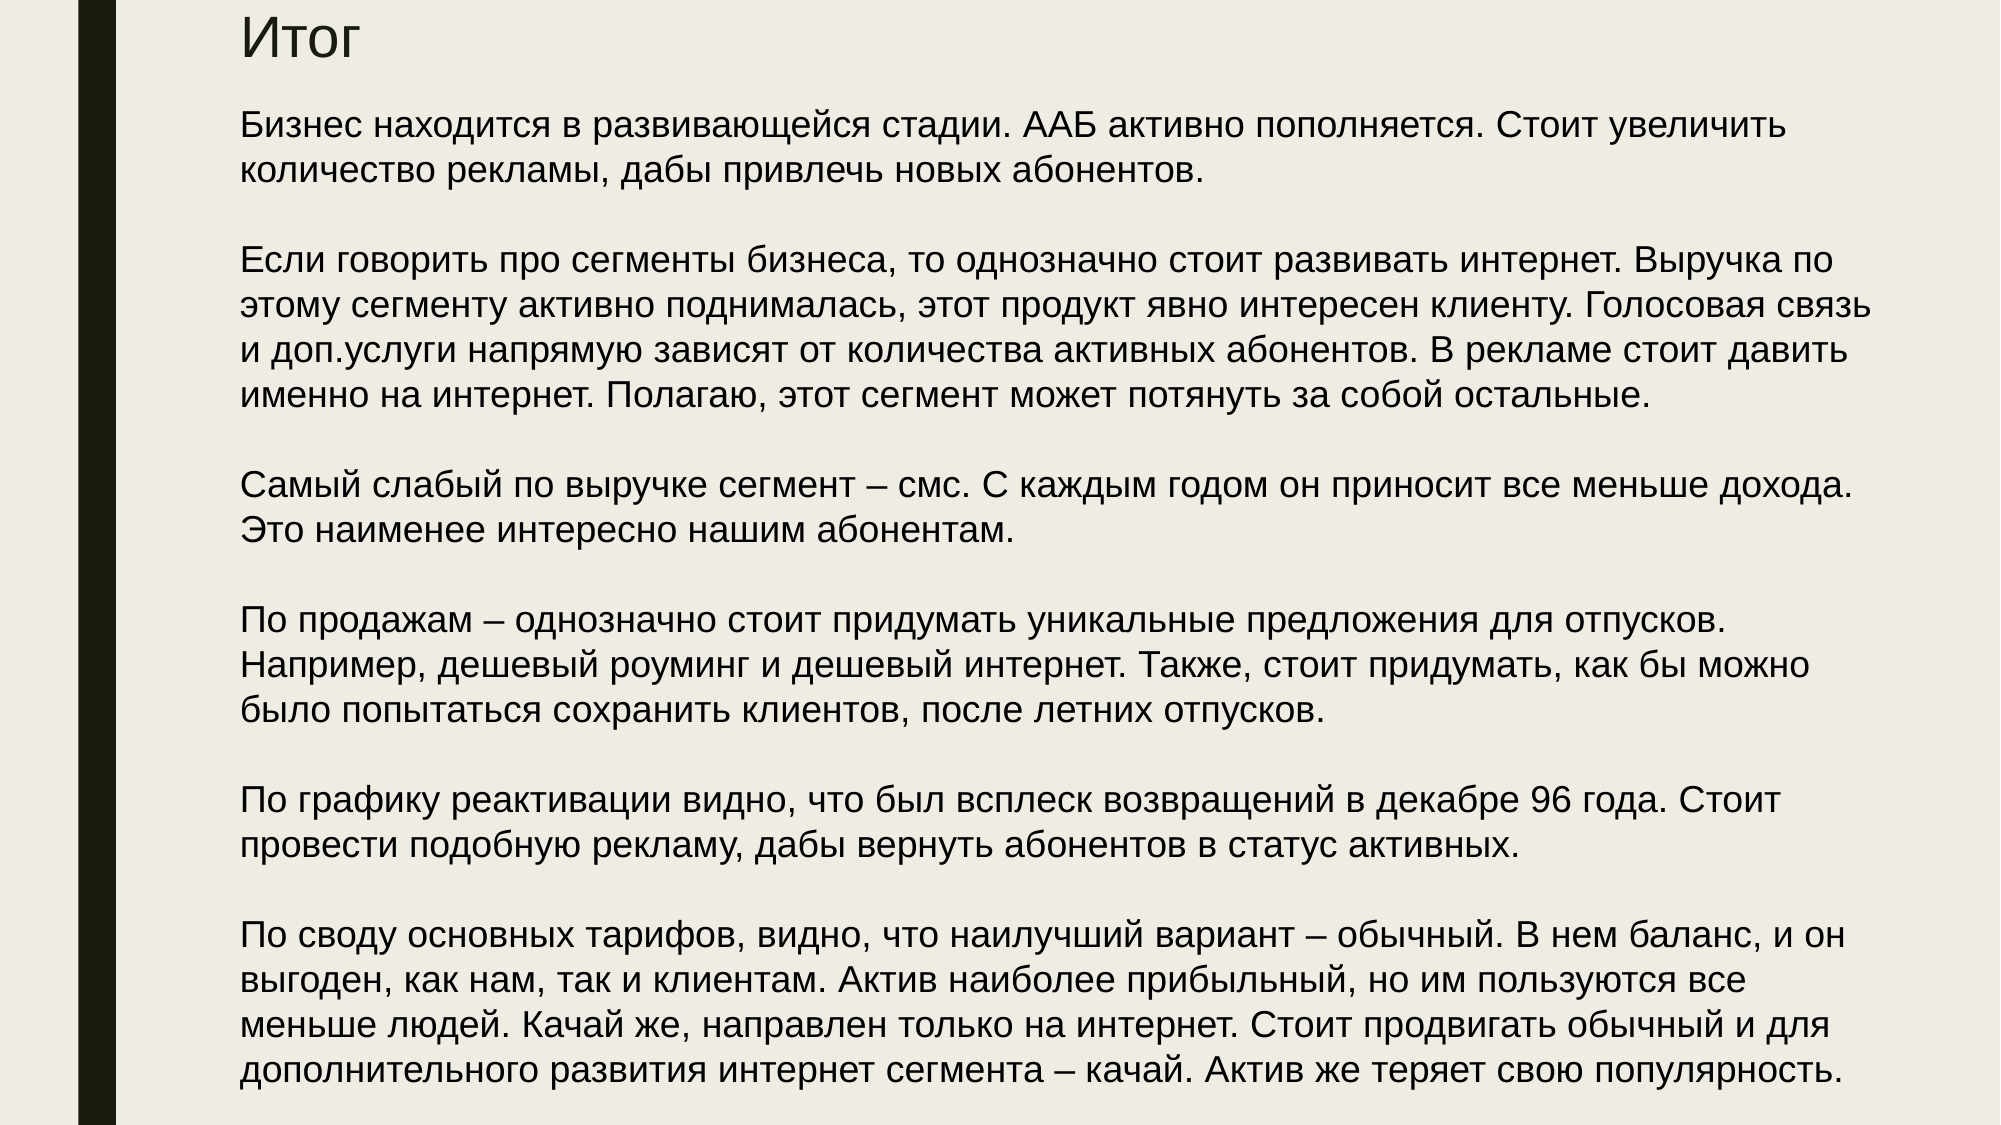

# Итог
Бизнес находится в развивающейся стадии. ААБ активно пополняется. Стоит увеличить количество рекламы, дабы привлечь новых абонентов.

Если говорить про сегменты бизнеса, то однозначно стоит развивать интернет. Выручка по этому сегменту активно поднималась, этот продукт явно интересен клиенту. Голосовая связь и доп.услуги напрямую зависят от количества активных абонентов. В рекламе стоит давить именно на интернет. Полагаю, этот сегмент может потянуть за собой остальные.

Самый слабый по выручке сегмент – смс. С каждым годом он приносит все меньше дохода. Это наименее интересно нашим абонентам.

По продажам – однозначно стоит придумать уникальные предложения для отпусков. Например, дешевый роуминг и дешевый интернет. Также, стоит придумать, как бы можно было попытаться сохранить клиентов, после летних отпусков.

По графику реактивации видно, что был всплеск возвращений в декабре 96 года. Стоит провести подобную рекламу, дабы вернуть абонентов в статус активных.

По своду основных тарифов, видно, что наилучший вариант – обычный. В нем баланс, и он выгоден, как нам, так и клиентам. Актив наиболее прибыльный, но им пользуются все меньше людей. Качай же, направлен только на интернет. Стоит продвигать обычный и для дополнительного развития интернет сегмента – качай. Актив же теряет свою популярность.